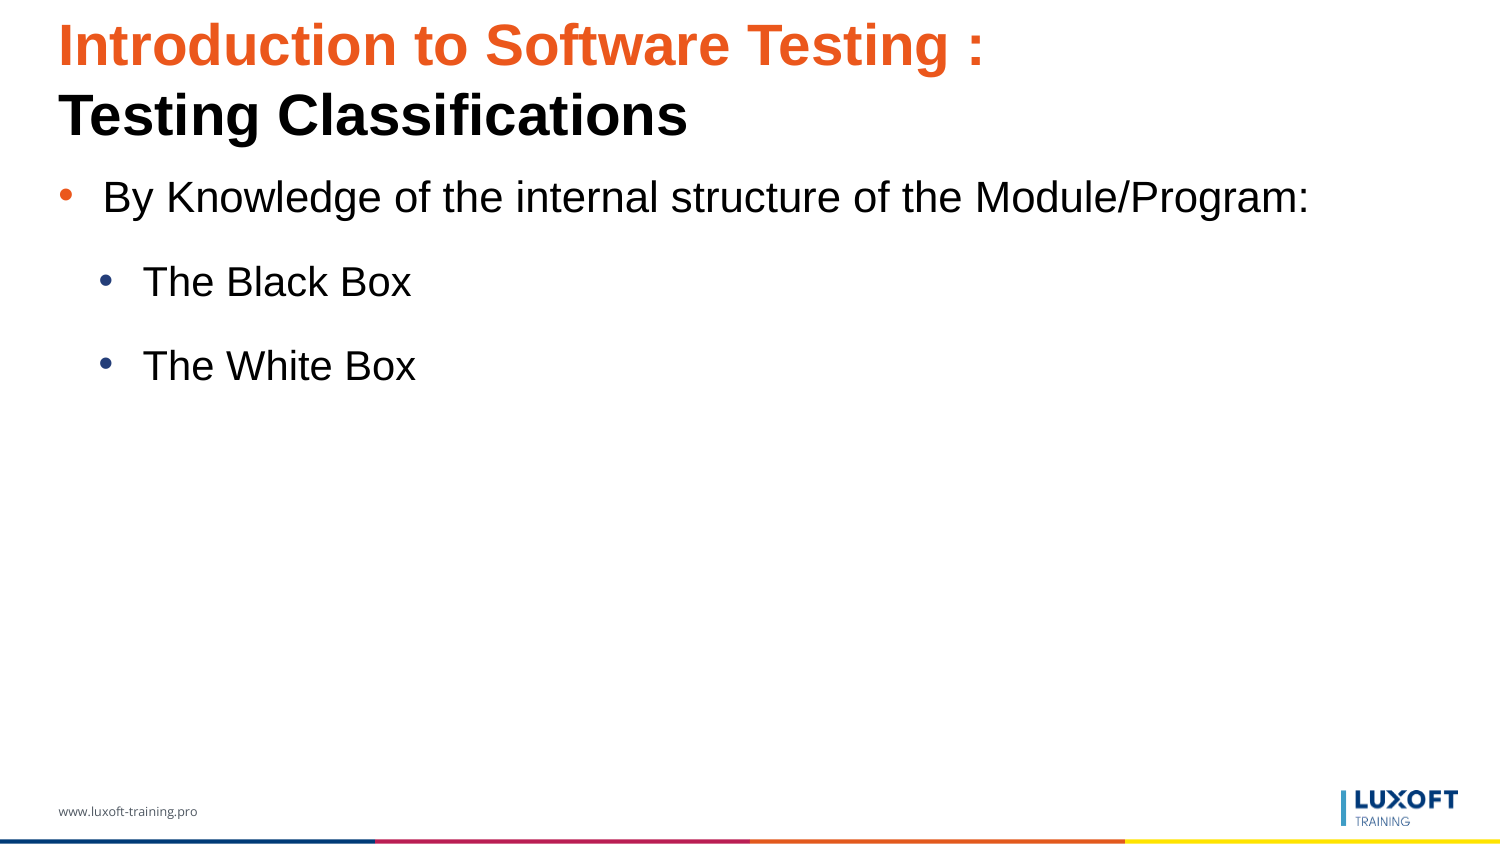

# Introduction to Software Testing : Testing Classifications
By Knowledge of the internal structure of the Module/Program:
The Black Box
The White Box